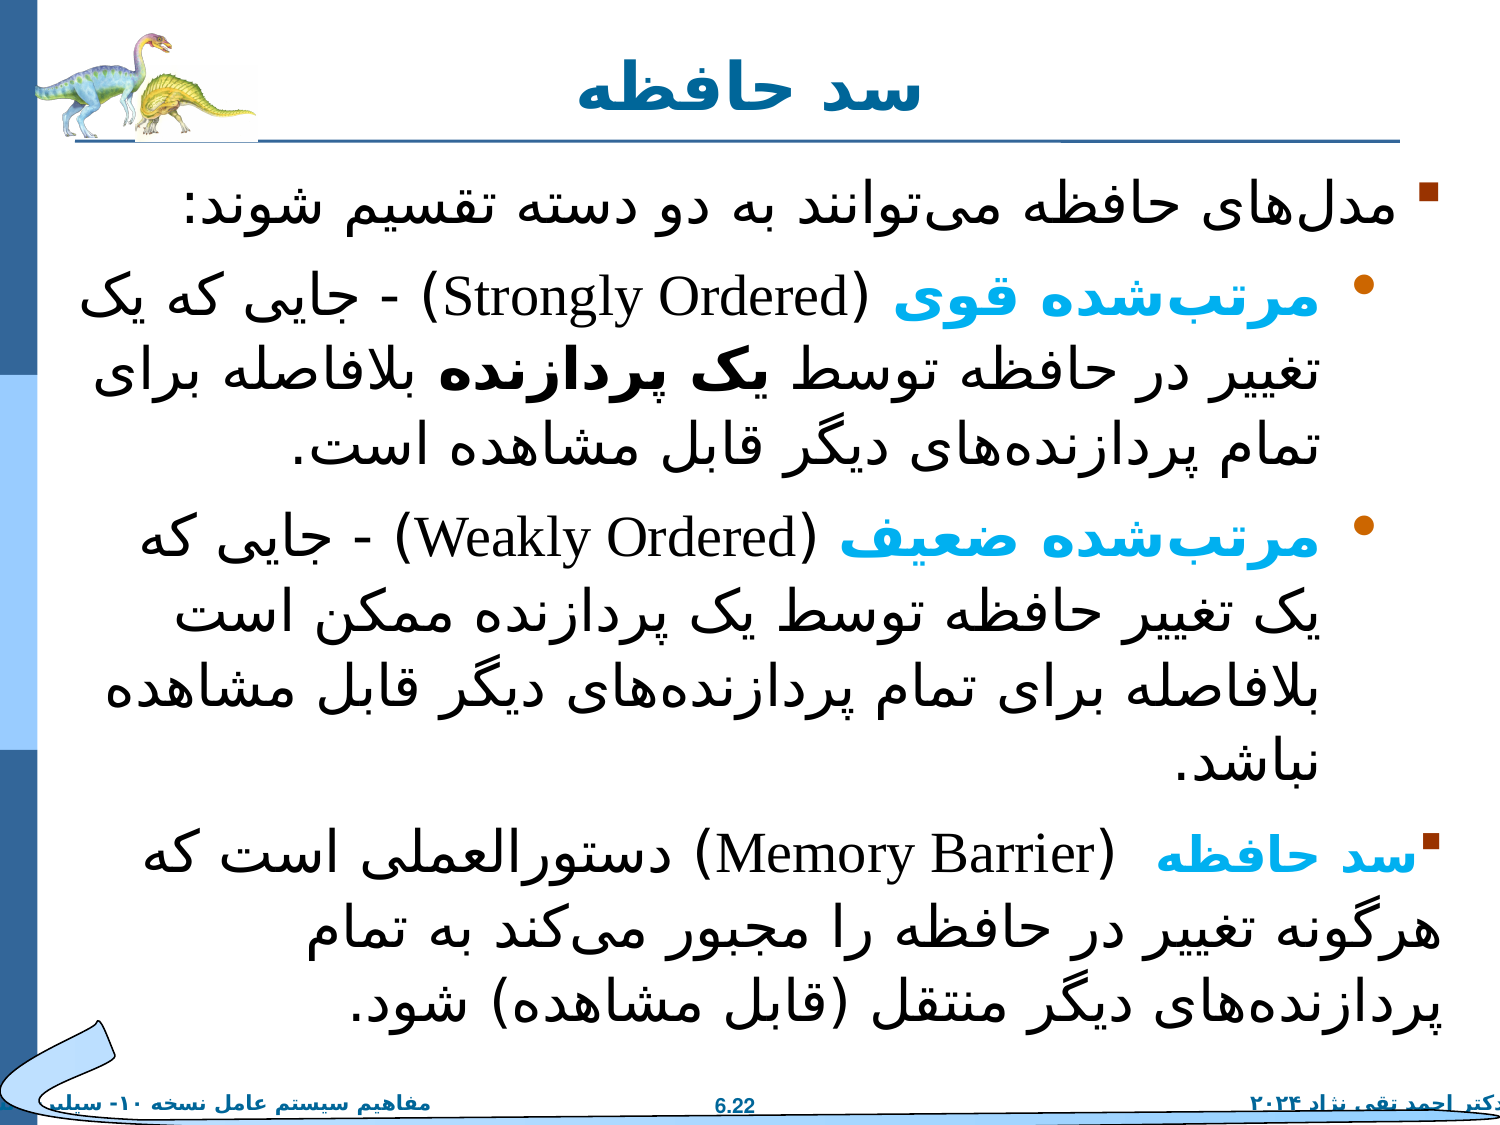

# سد حافظه
 مدل‌های حافظه می‌توانند به دو دسته تقسیم شوند:
مرتب‌شده قوی (Strongly Ordered) - جایی که یک تغییر در حافظه توسط یک پردازنده بلافاصله برای تمام پردازنده‌های دیگر قابل مشاهده است.
مرتب‌شده ضعیف (Weakly Ordered) - جایی که یک تغییر حافظه توسط یک پردازنده ممکن است بلافاصله برای تمام پردازنده‌های دیگر قابل مشاهده نباشد.
سد حافظه  (Memory Barrier) دستورالعملی است که هرگونه تغییر در حافظه را مجبور می‌کند به تمام پردازنده‌های دیگر منتقل (قابل مشاهده) شود.